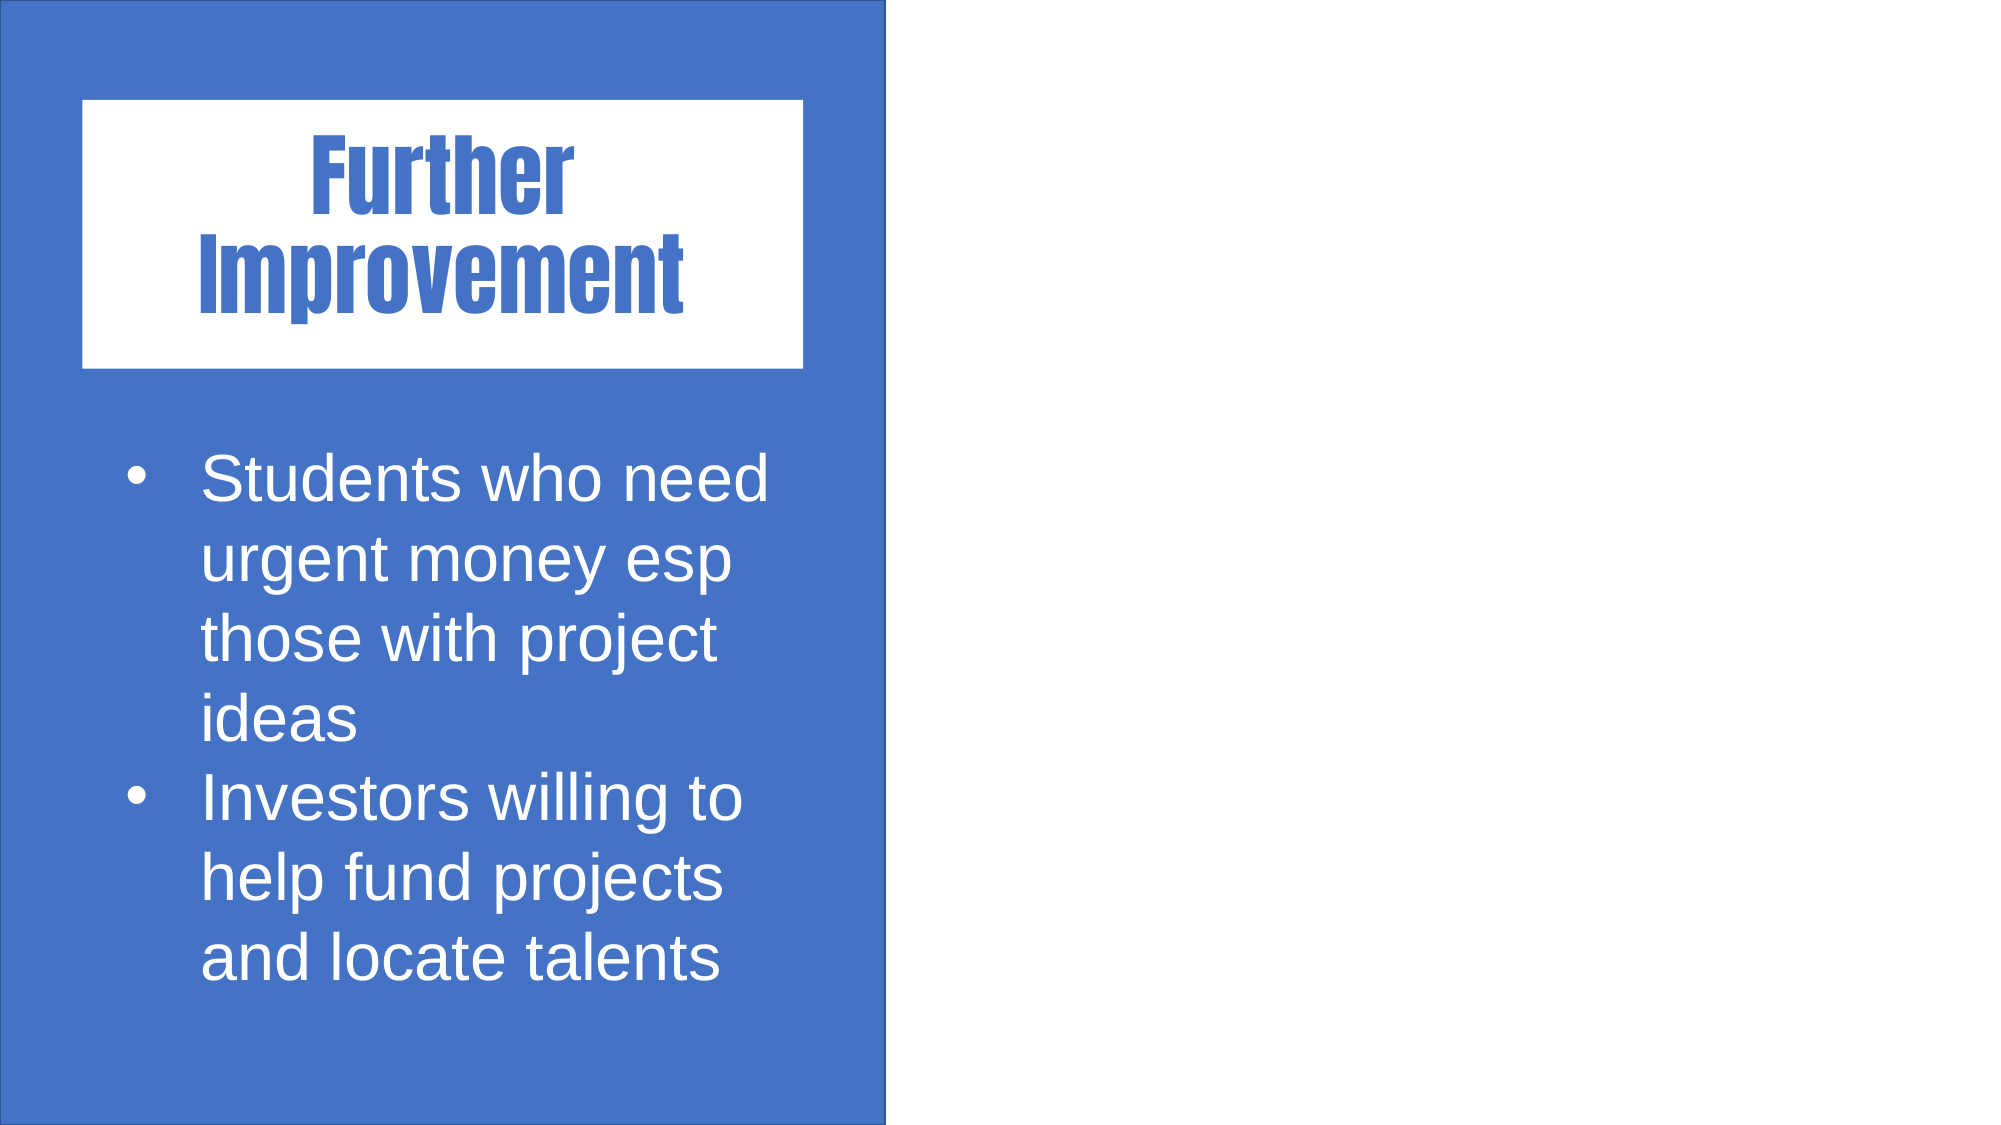

# Further Improvement

Students who need urgent money esp those with project ideas
Investors willing to help fund projects and locate talents